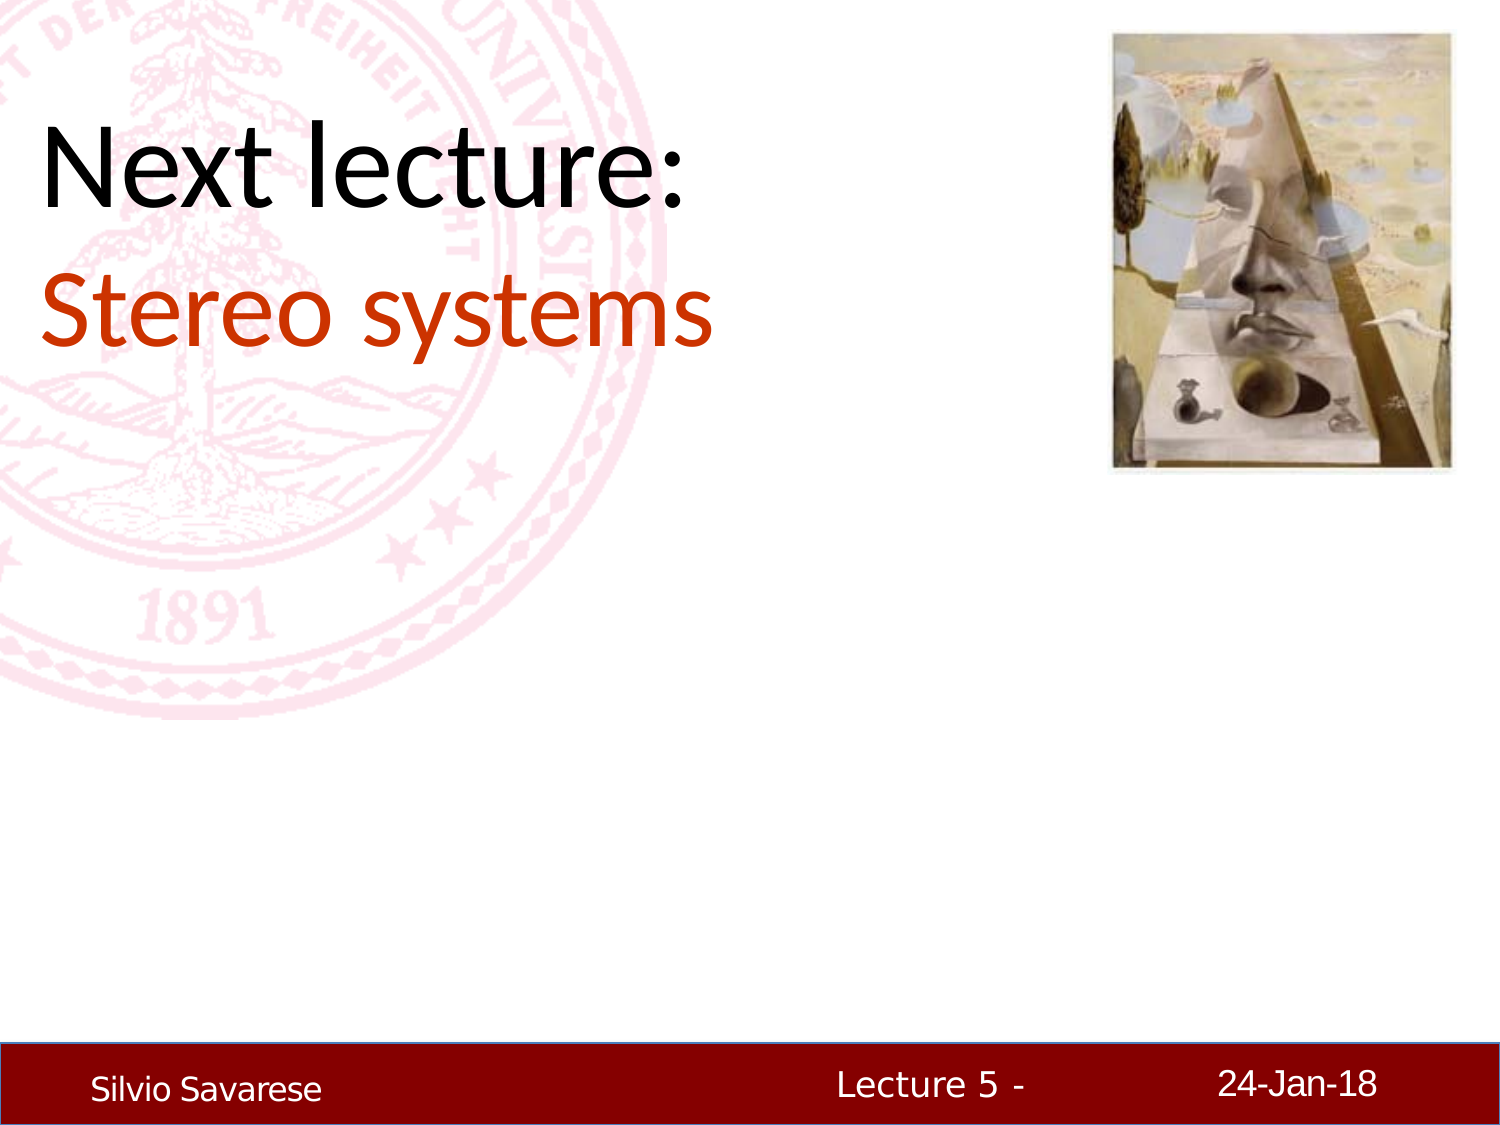

# Next lecture:
Stereo systems

24-Jan-18
Lecture 5 -
Silvio Savarese